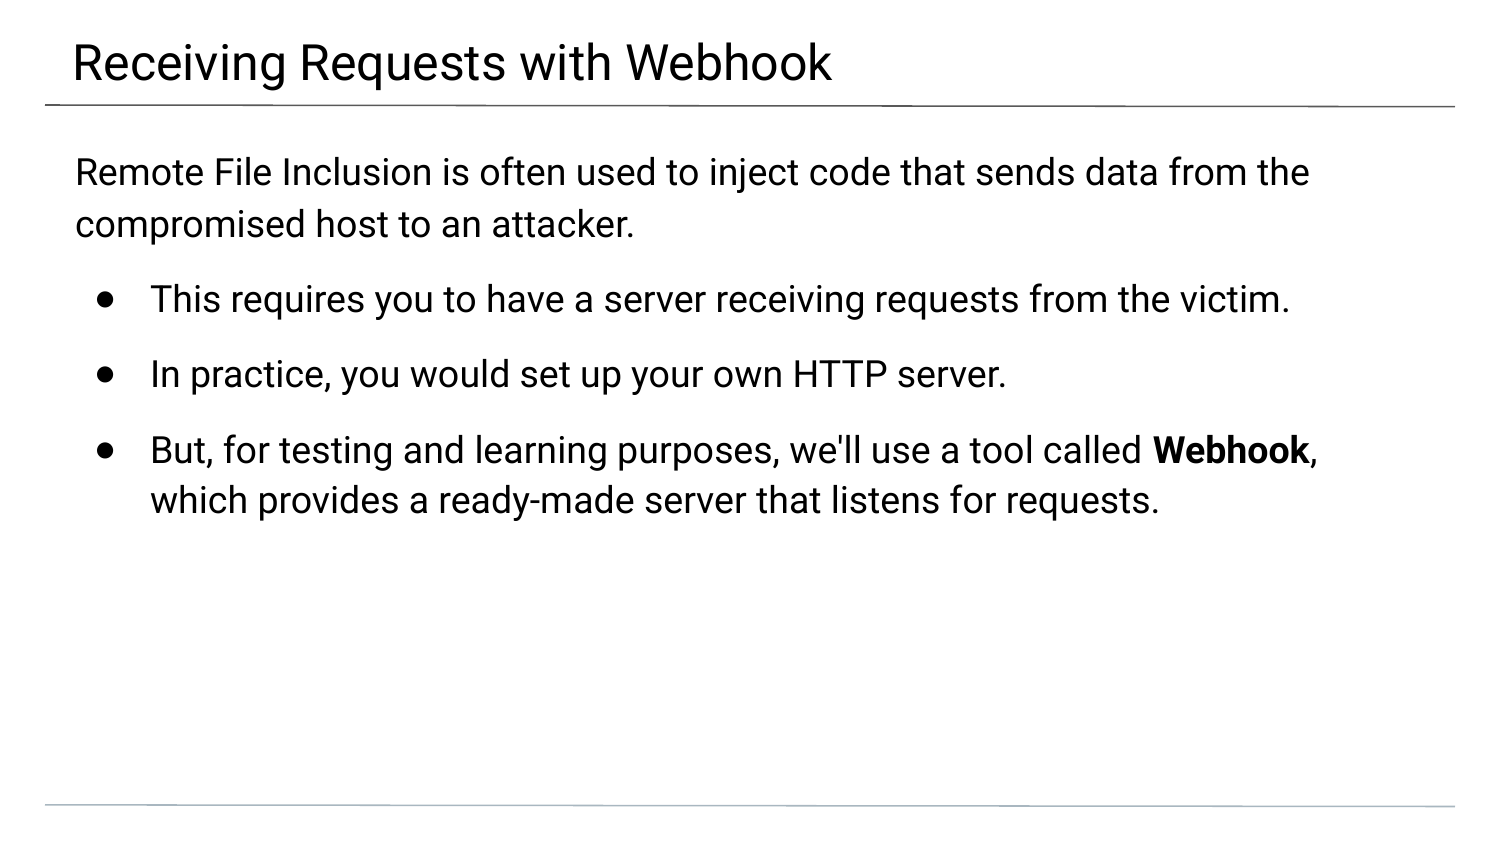

# Receiving Requests with Webhook
Remote File Inclusion is often used to inject code that sends data from the compromised host to an attacker.
This requires you to have a server receiving requests from the victim.
In practice, you would set up your own HTTP server.
But, for testing and learning purposes, we'll use a tool called Webhook, which provides a ready-made server that listens for requests.